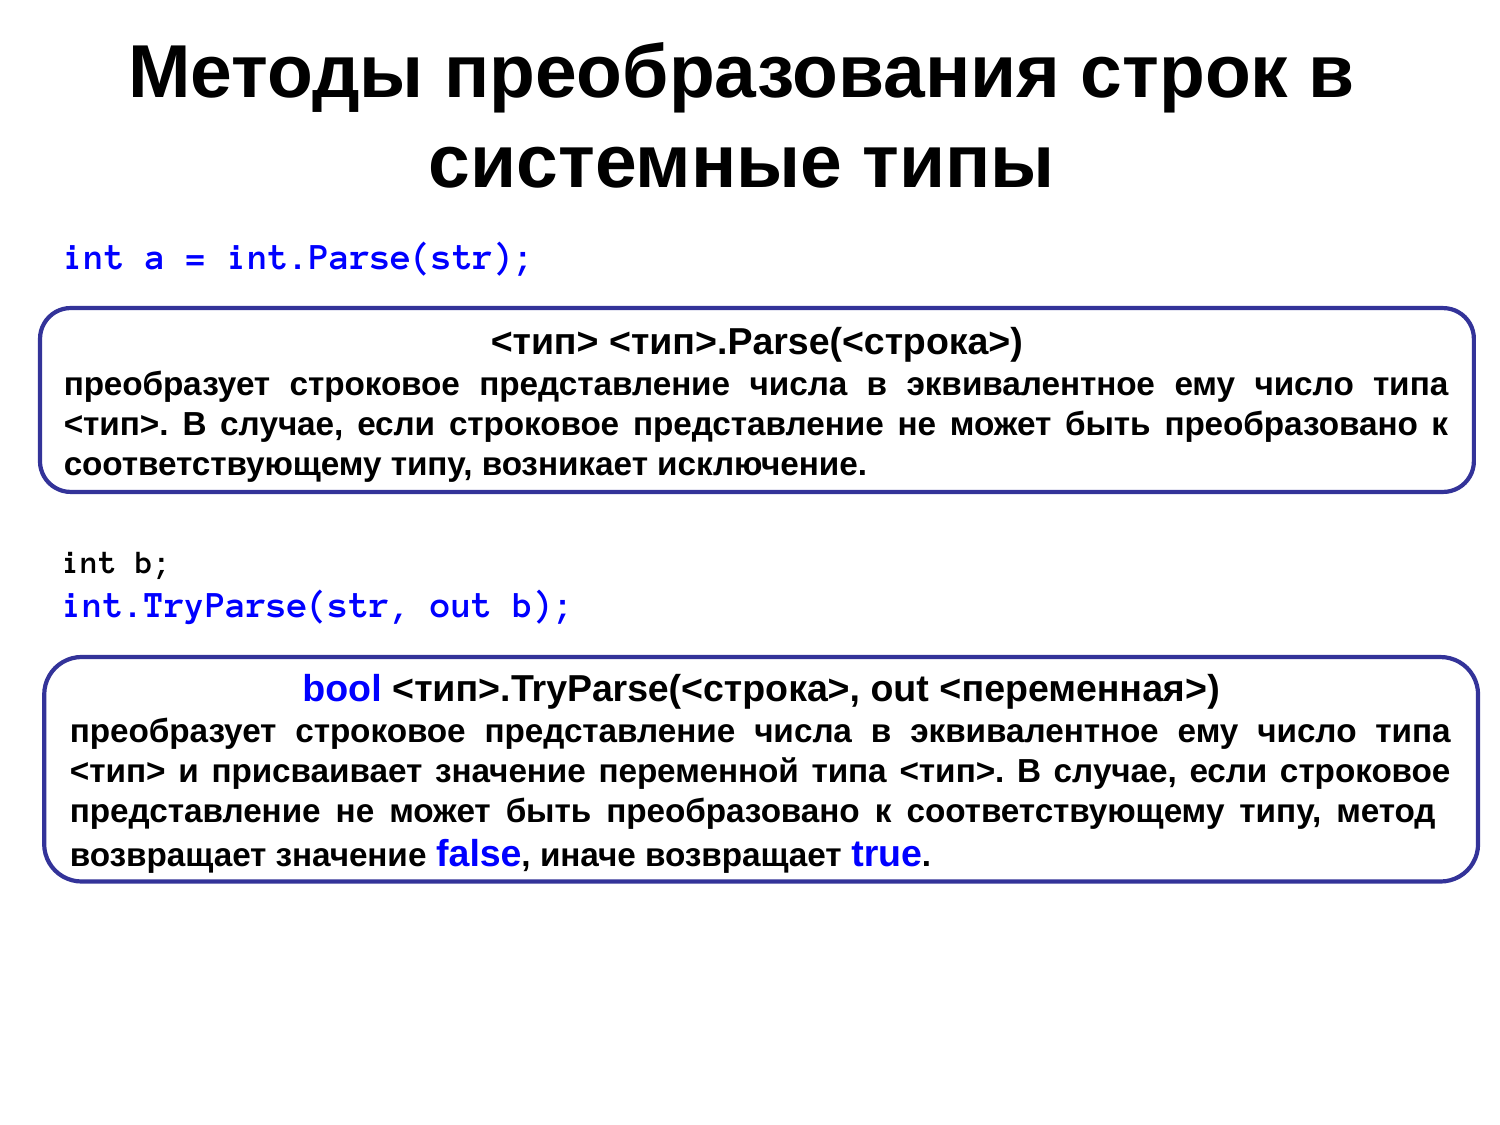

# Методы преобразования строк в системные типы
int a = int.Parse(str);
<тип> <тип>.Parse(<строка>)
преобразует строковое представление числа в эквивалентное ему число типа <тип>. В случае, если строковое представление не может быть преобразовано к соответствующему типу, возникает исключение.
int b;
int.TryParse(str, out b);
bool <тип>.TryParse(<строка>, out <переменная>)
преобразует строковое представление числа в эквивалентное ему число типа <тип> и присваивает значение переменной типа <тип>. В случае, если строковое представление не может быть преобразовано к соответствующему типу, метод  возвращает значение false, иначе возвращает true.